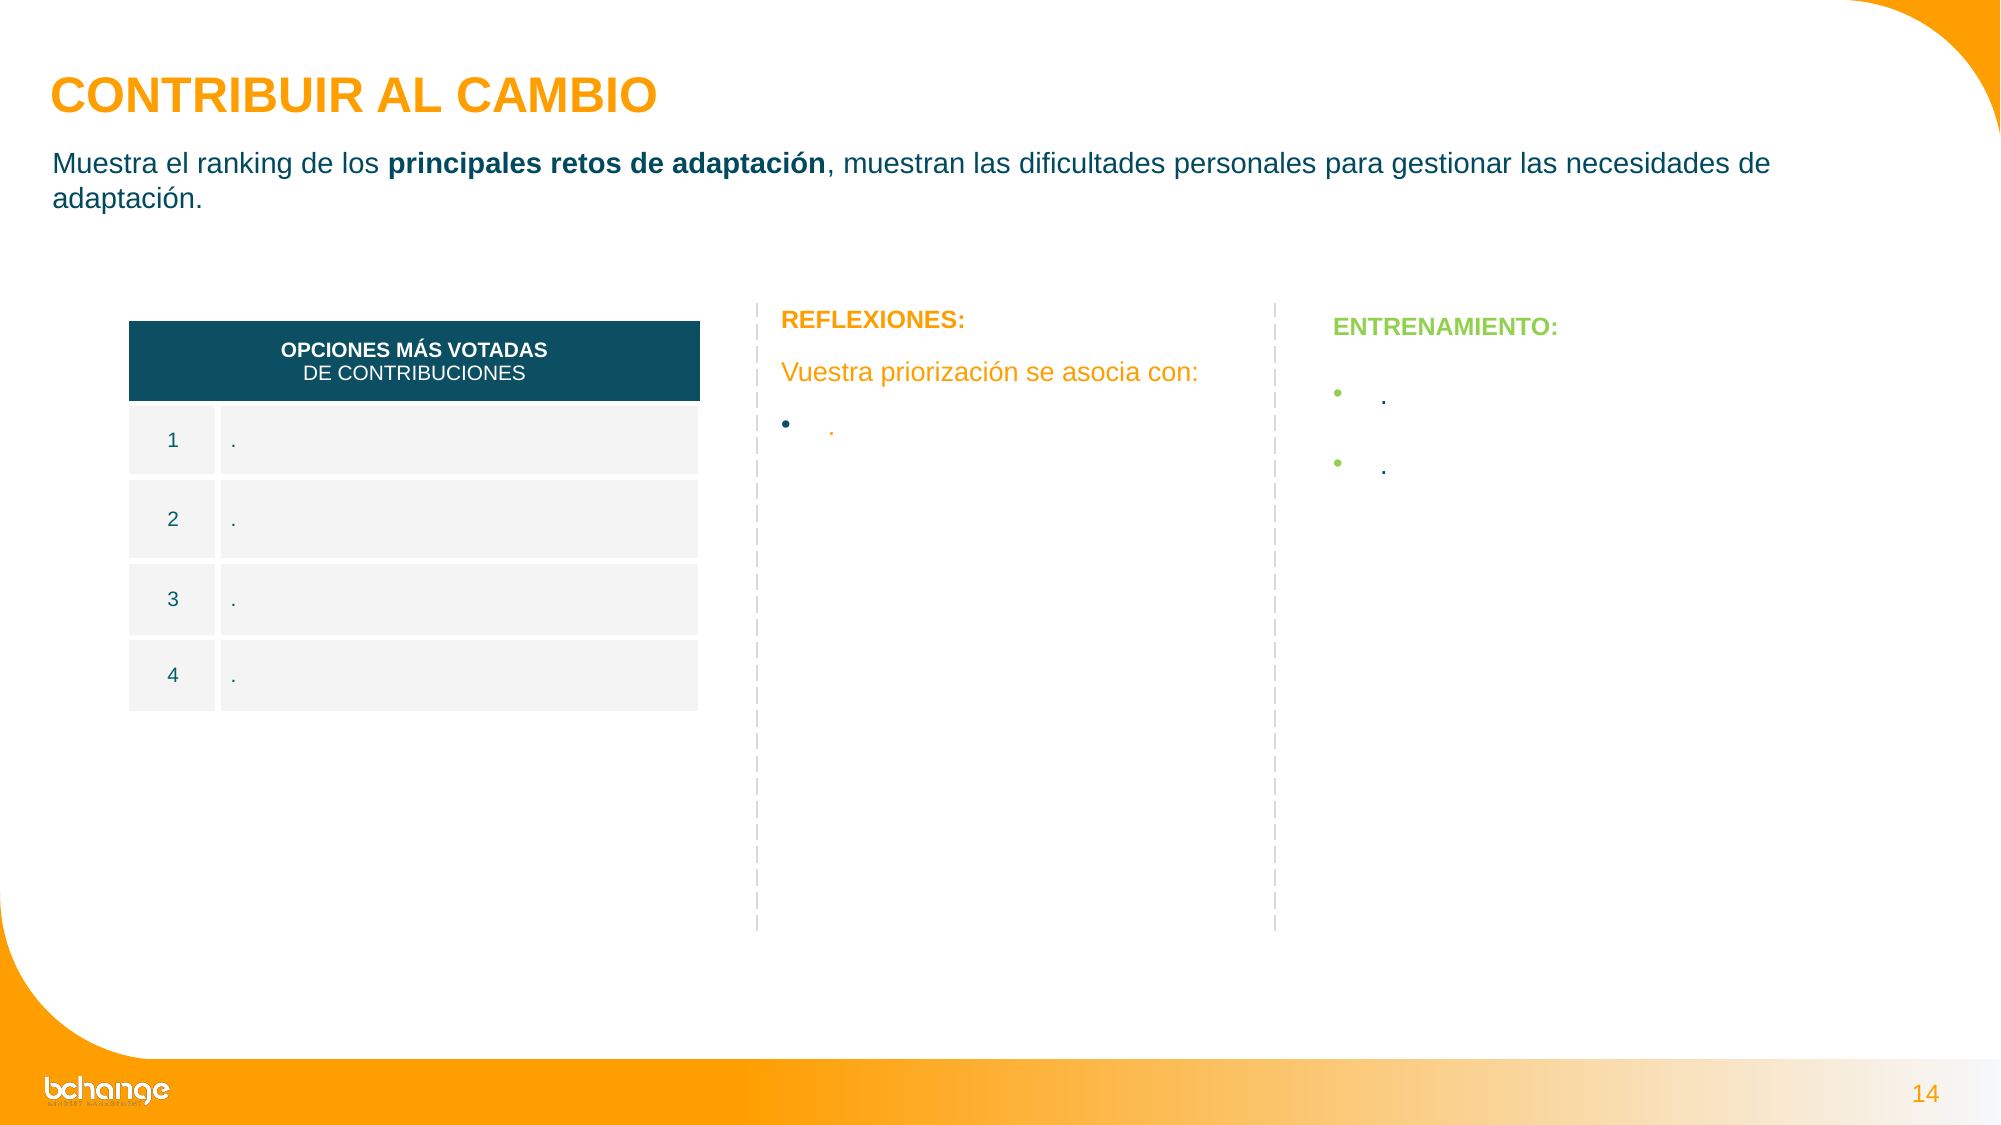

CONTRIBUIR AL CAMBIO
Muestra el ranking de los principales retos de adaptación, muestran las dificultades personales para gestionar las necesidades de adaptación.
REFLEXIONES:
Vuestra priorización se asocia con:
.

ENTRENAMIENTO:
.
.

| OPCIONES MÁS VOTADAS DE CONTRIBUCIONES |  |
| --- | --- |
| 1 | . |
| 2 | . |
| 3 | . |
| 4 | . |